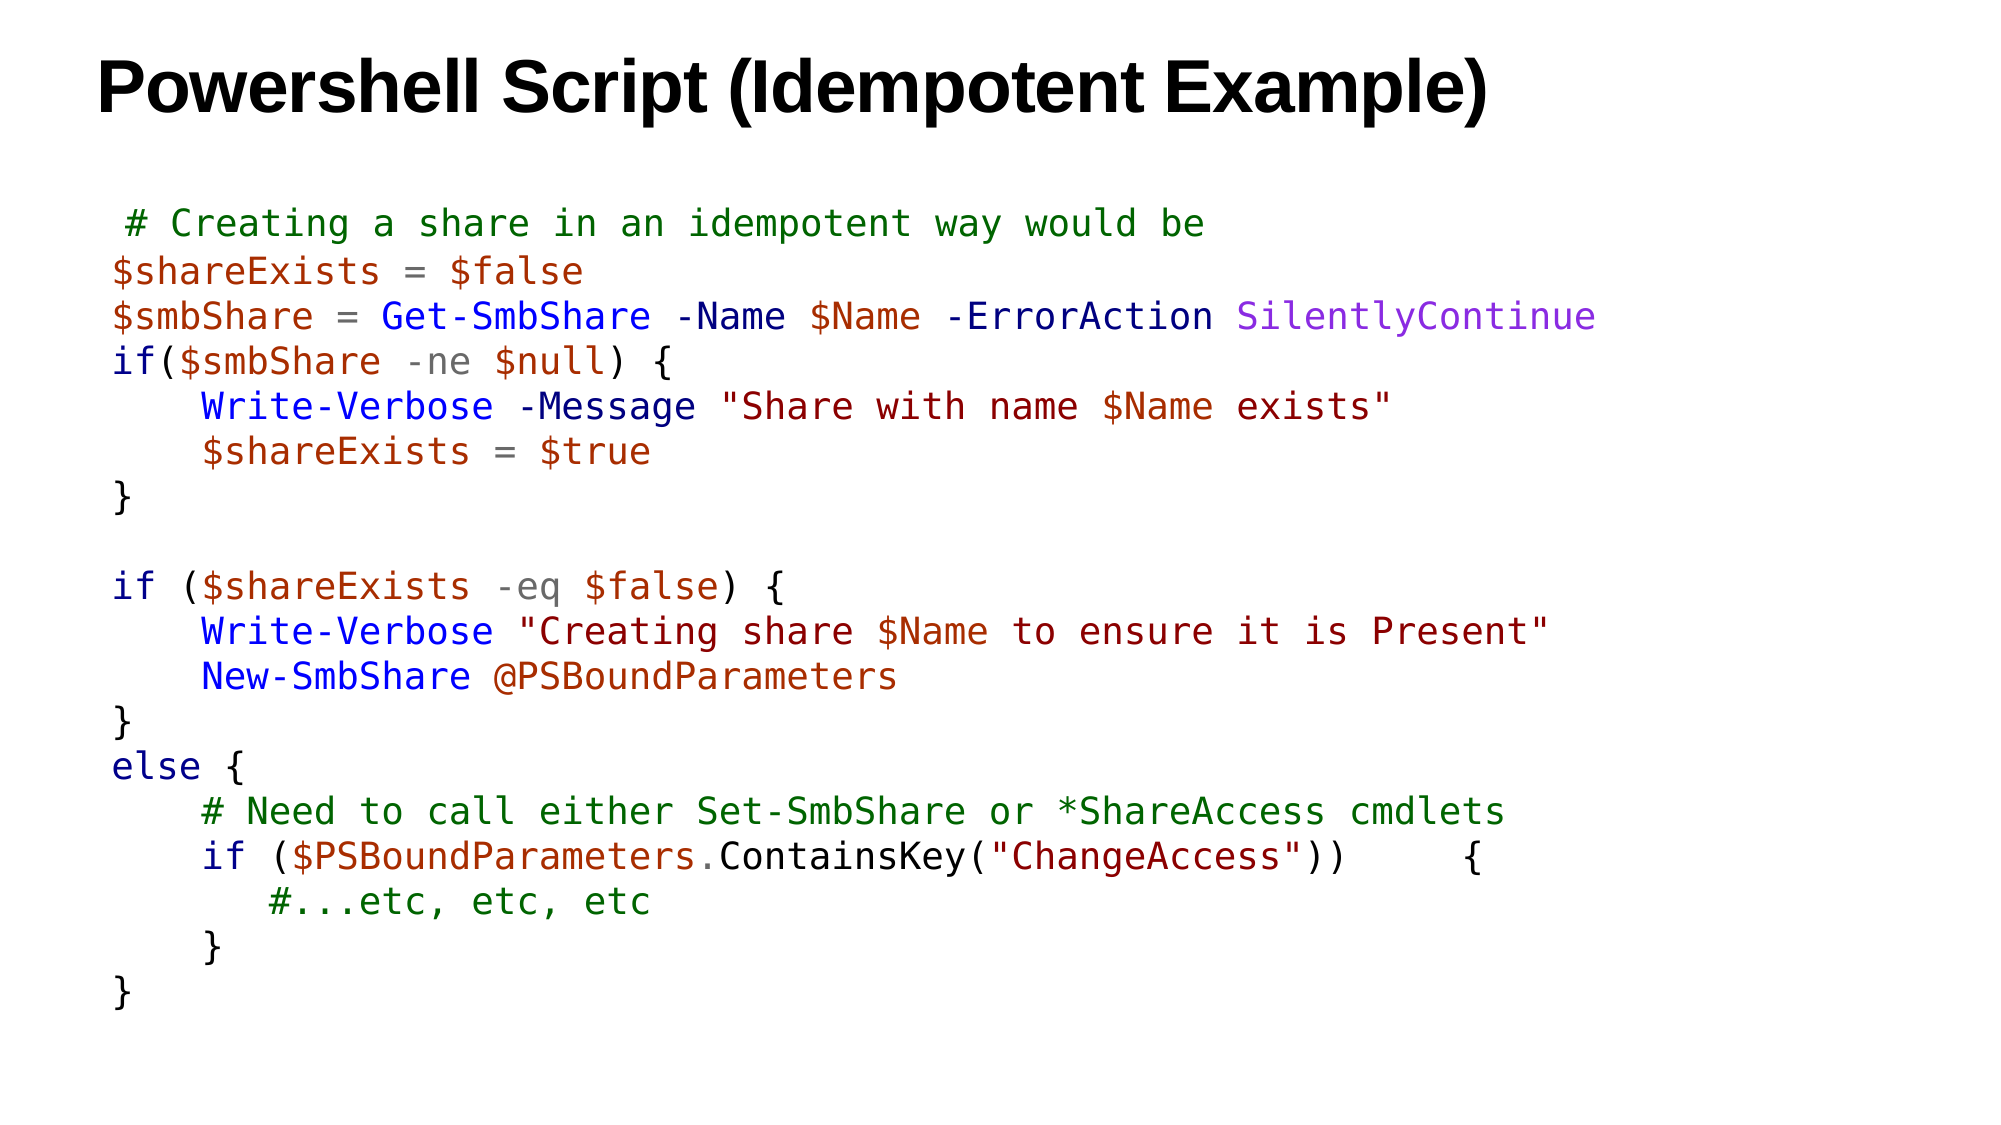

# Powershell Script (Idempotent Example)
 # Creating a share in an idempotent way would be
$shareExists = $false
$smbShare = Get-SmbShare -Name $Name -ErrorAction SilentlyContinue
if($smbShare -ne $null) {
    Write-Verbose -Message "Share with name $Name exists"
    $shareExists = $true
}

if ($shareExists -eq $false) {
    Write-Verbose "Creating share $Name to ensure it is Present"
    New-SmbShare @PSBoundParameters
}
else {
    # Need to call either Set-SmbShare or *ShareAccess cmdlets
    if ($PSBoundParameters.ContainsKey("ChangeAccess"))     {
       #...etc, etc, etc
    }
}